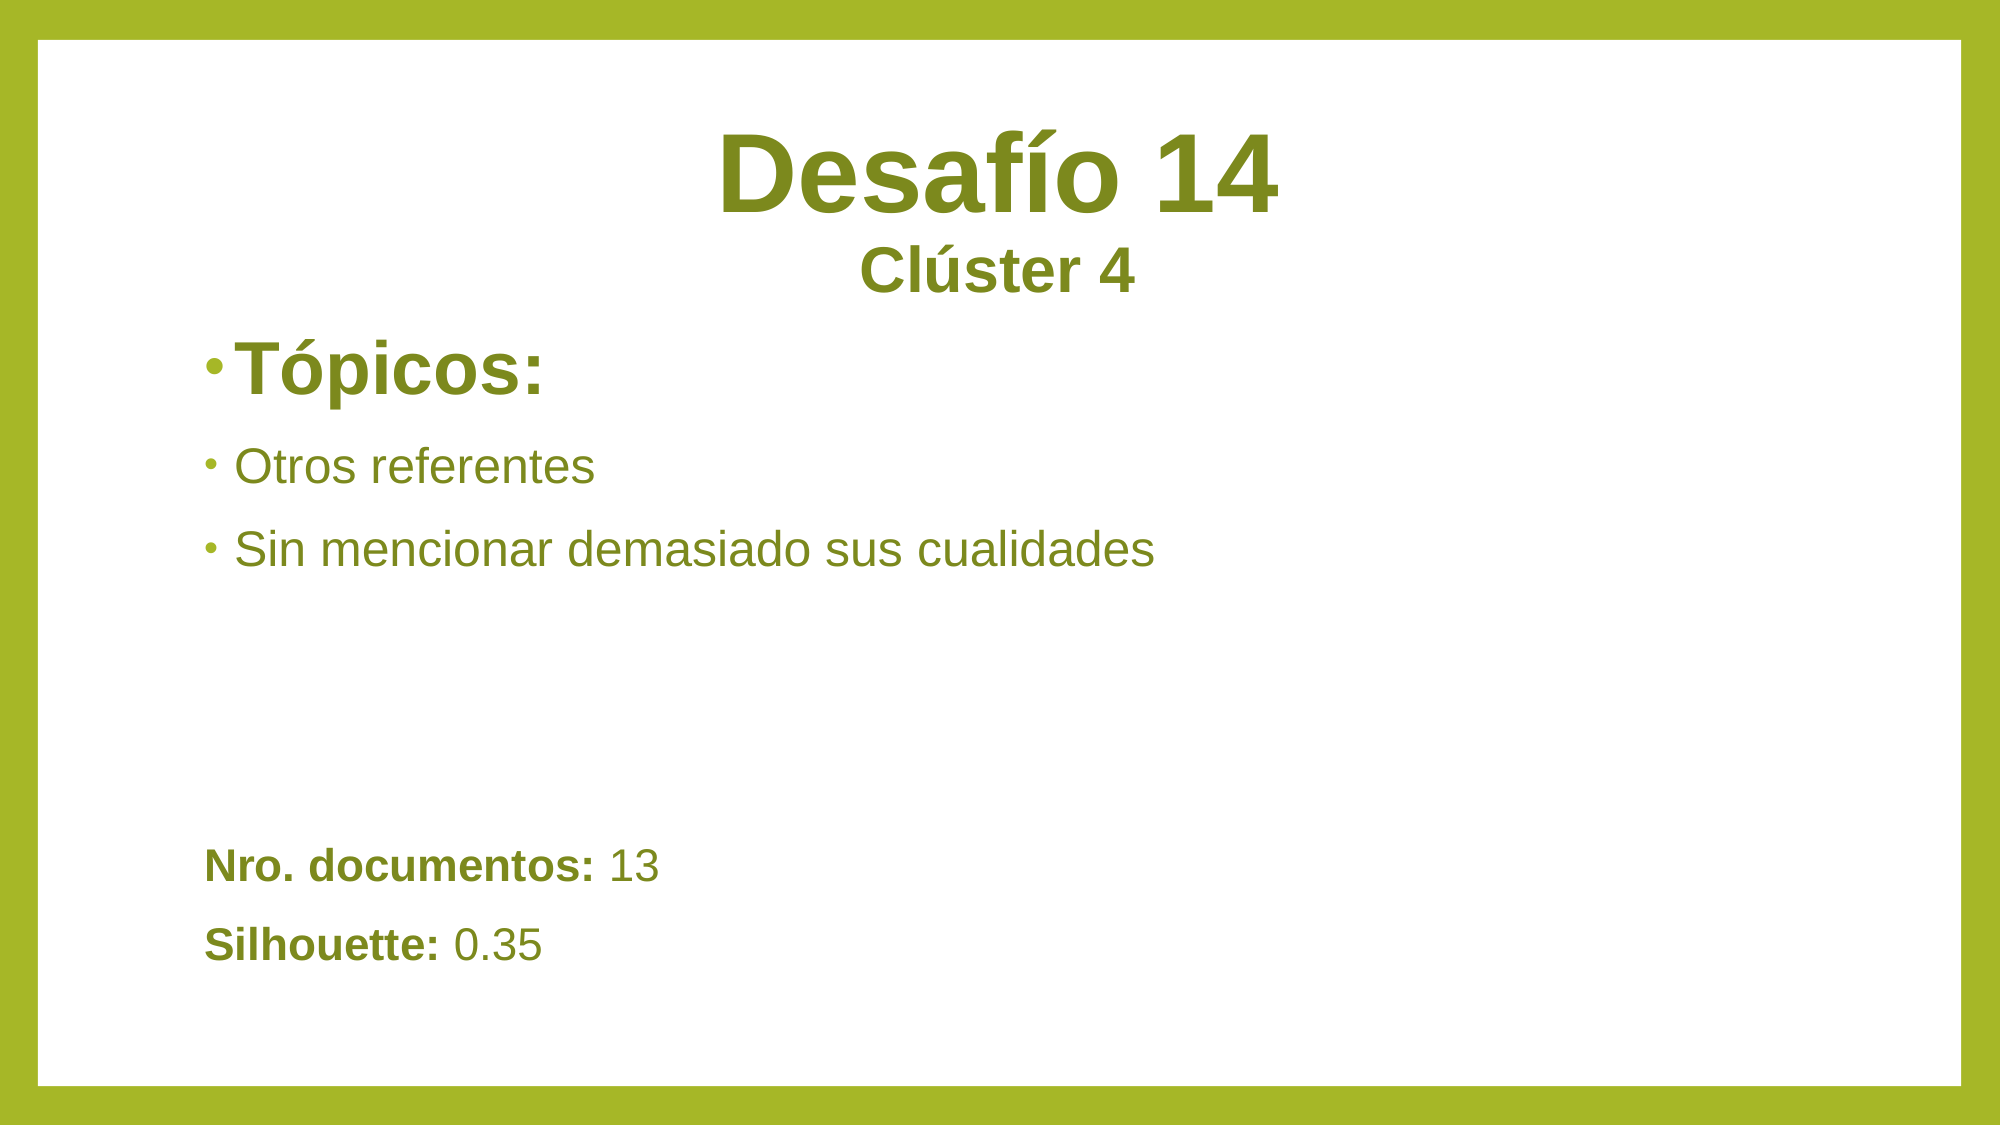

# Desafío 14 Clúster 4
Tópicos:
Otros referentes
Sin mencionar demasiado sus cualidades

Nro. documentos: 13
Silhouette: 0.35